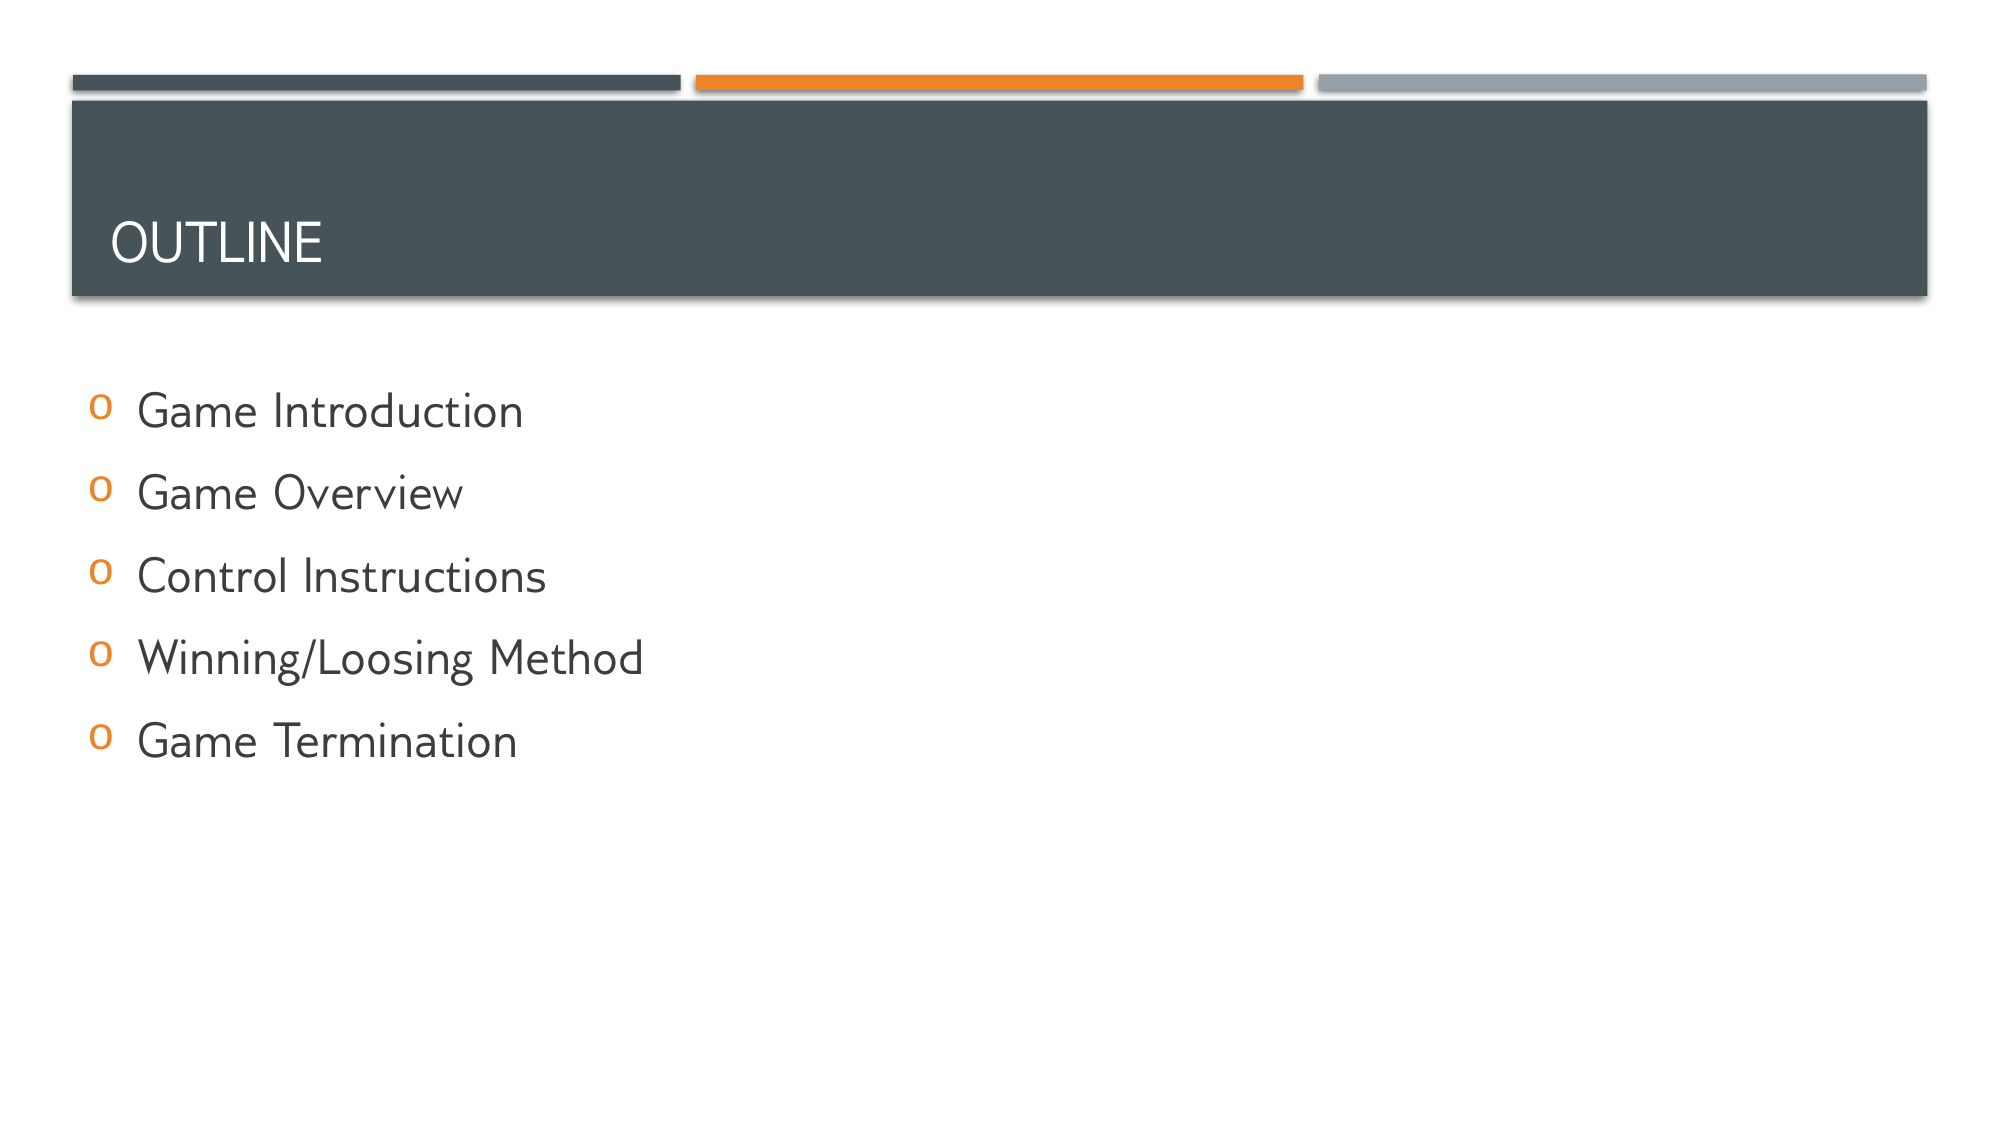

# Outline
Game Introduction
Game Overview
Control Instructions
Winning/Loosing Method
Game Termination